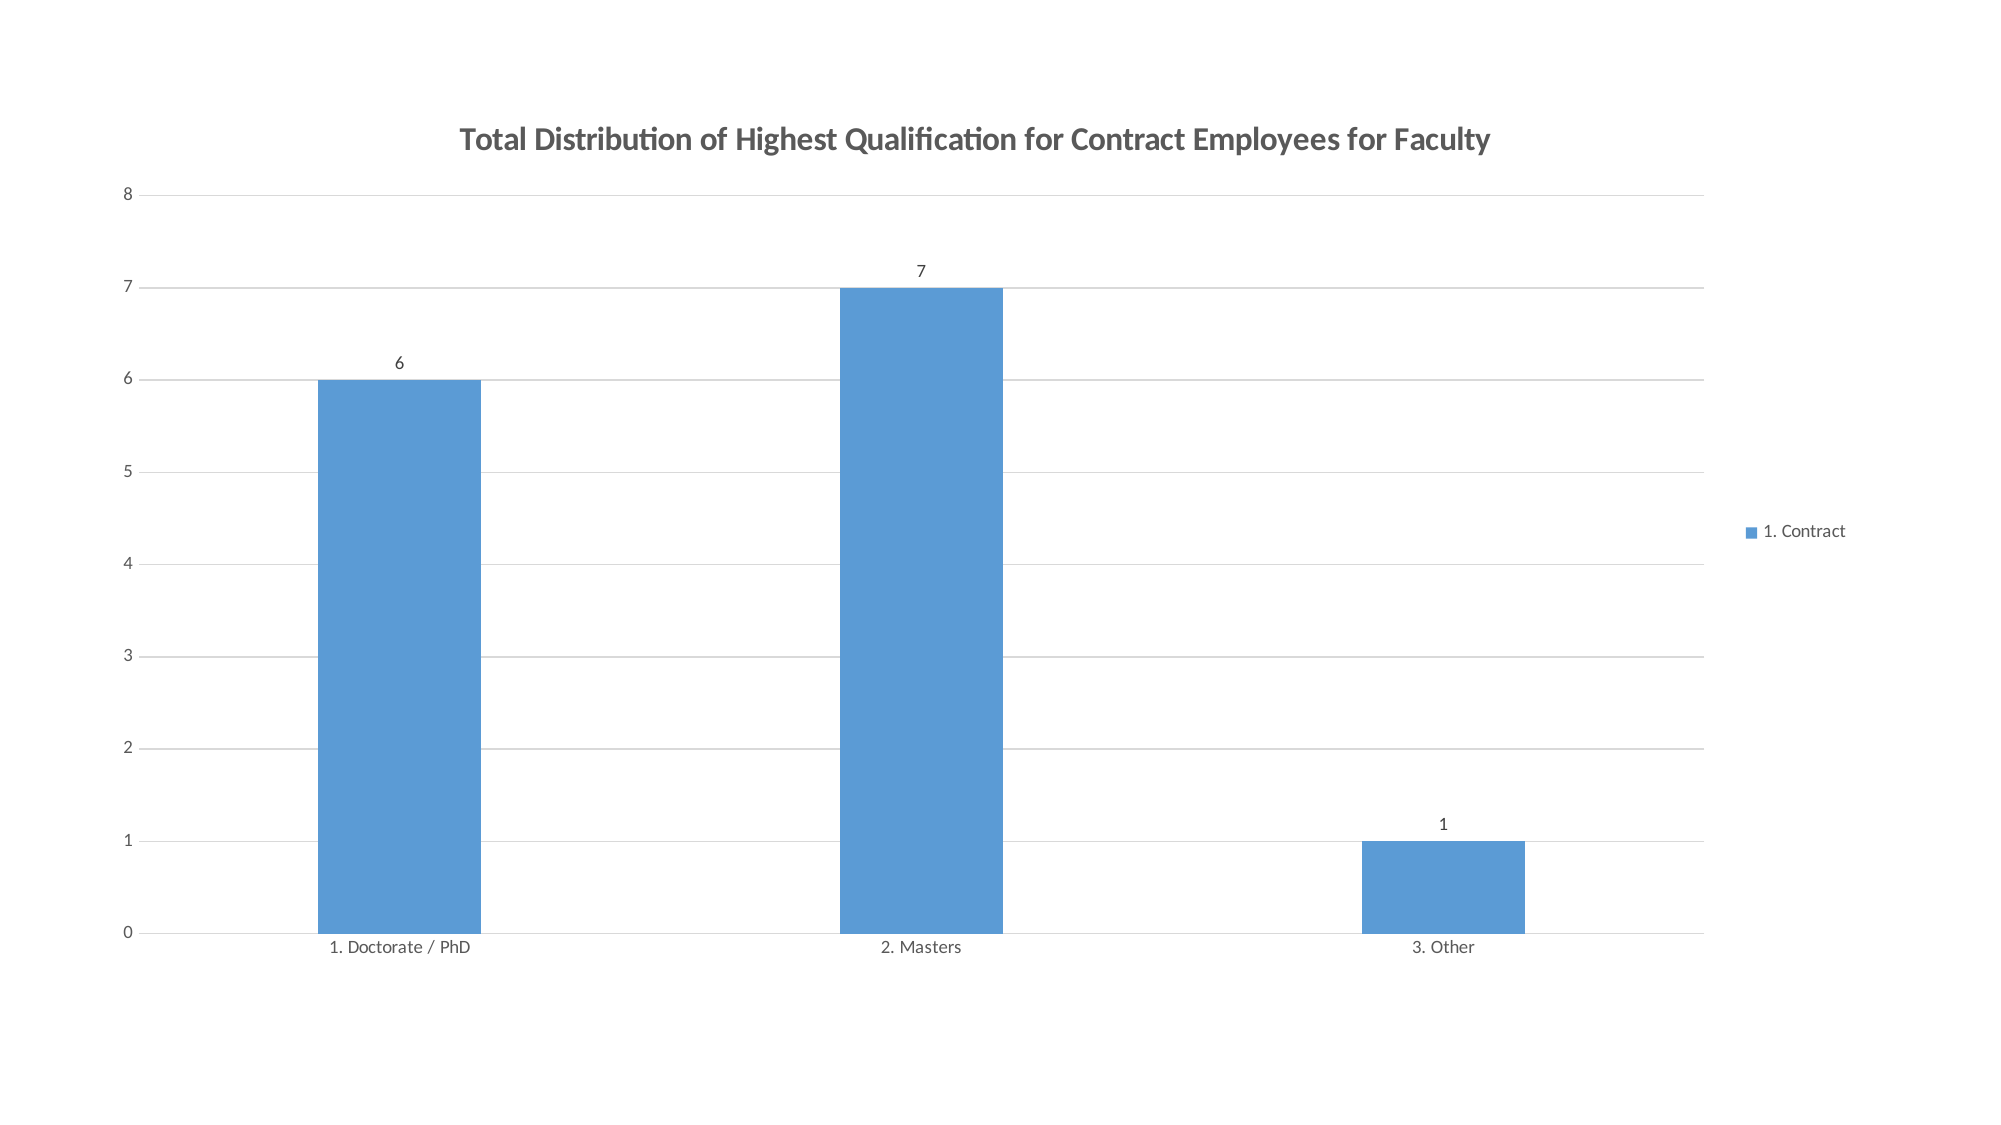

### Chart: Total Distribution of Highest Qualification for Contract Employees for Faculty

| Category | 1. Contract |
|---|---|
| 1. Doctorate / PhD | 6.0 |
| 2. Masters | 7.0 |
| 3. Other | 1.0 |